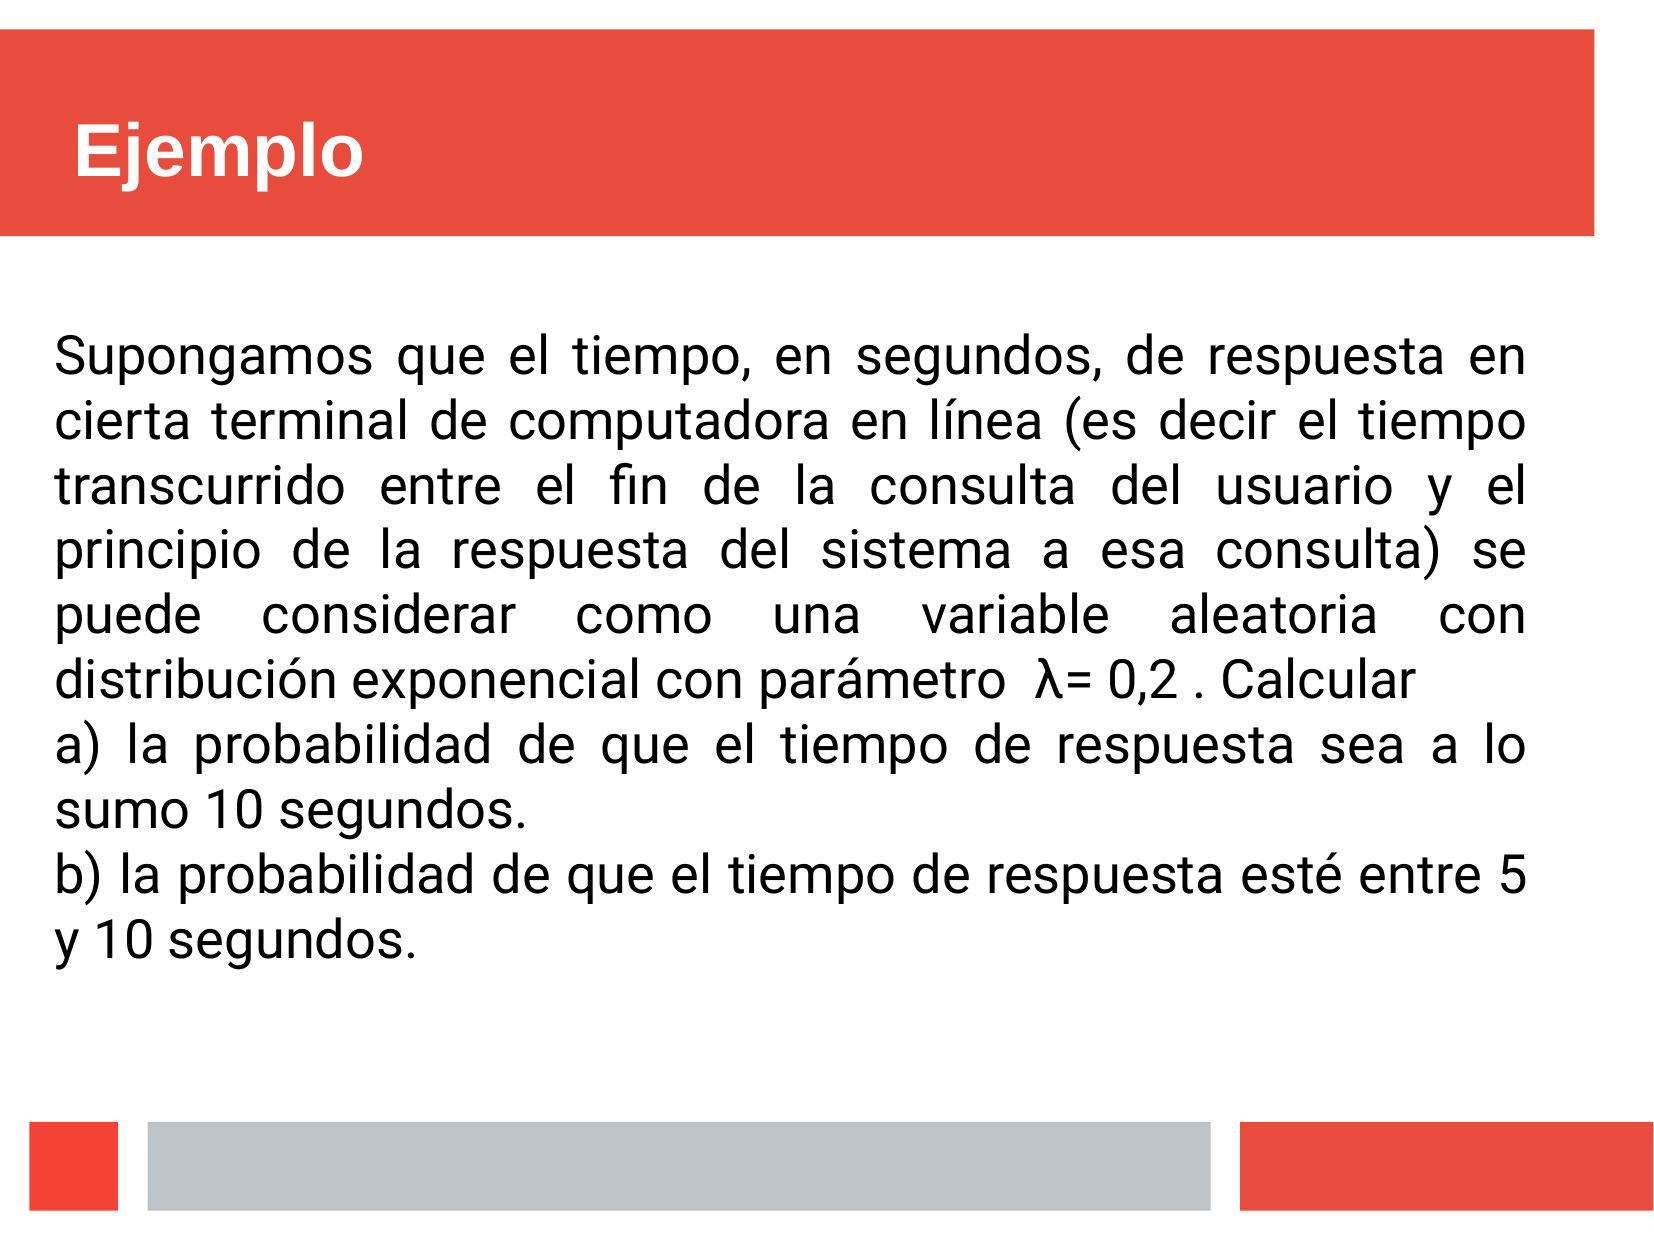

# Ejemplo
Supongamos que el tiempo, en segundos, de respuesta en cierta terminal de computadora en línea (es decir el tiempo transcurrido entre el fin de la consulta del usuario y el principio de la respuesta del sistema a esa consulta) se puede considerar como una variable aleatoria con distribución exponencial con parámetro  λ= 0,2 . Calcular
a) la probabilidad de que el tiempo de respuesta sea a lo sumo 10 segundos.
b) la probabilidad de que el tiempo de respuesta esté entre 5 y 10 segundos.